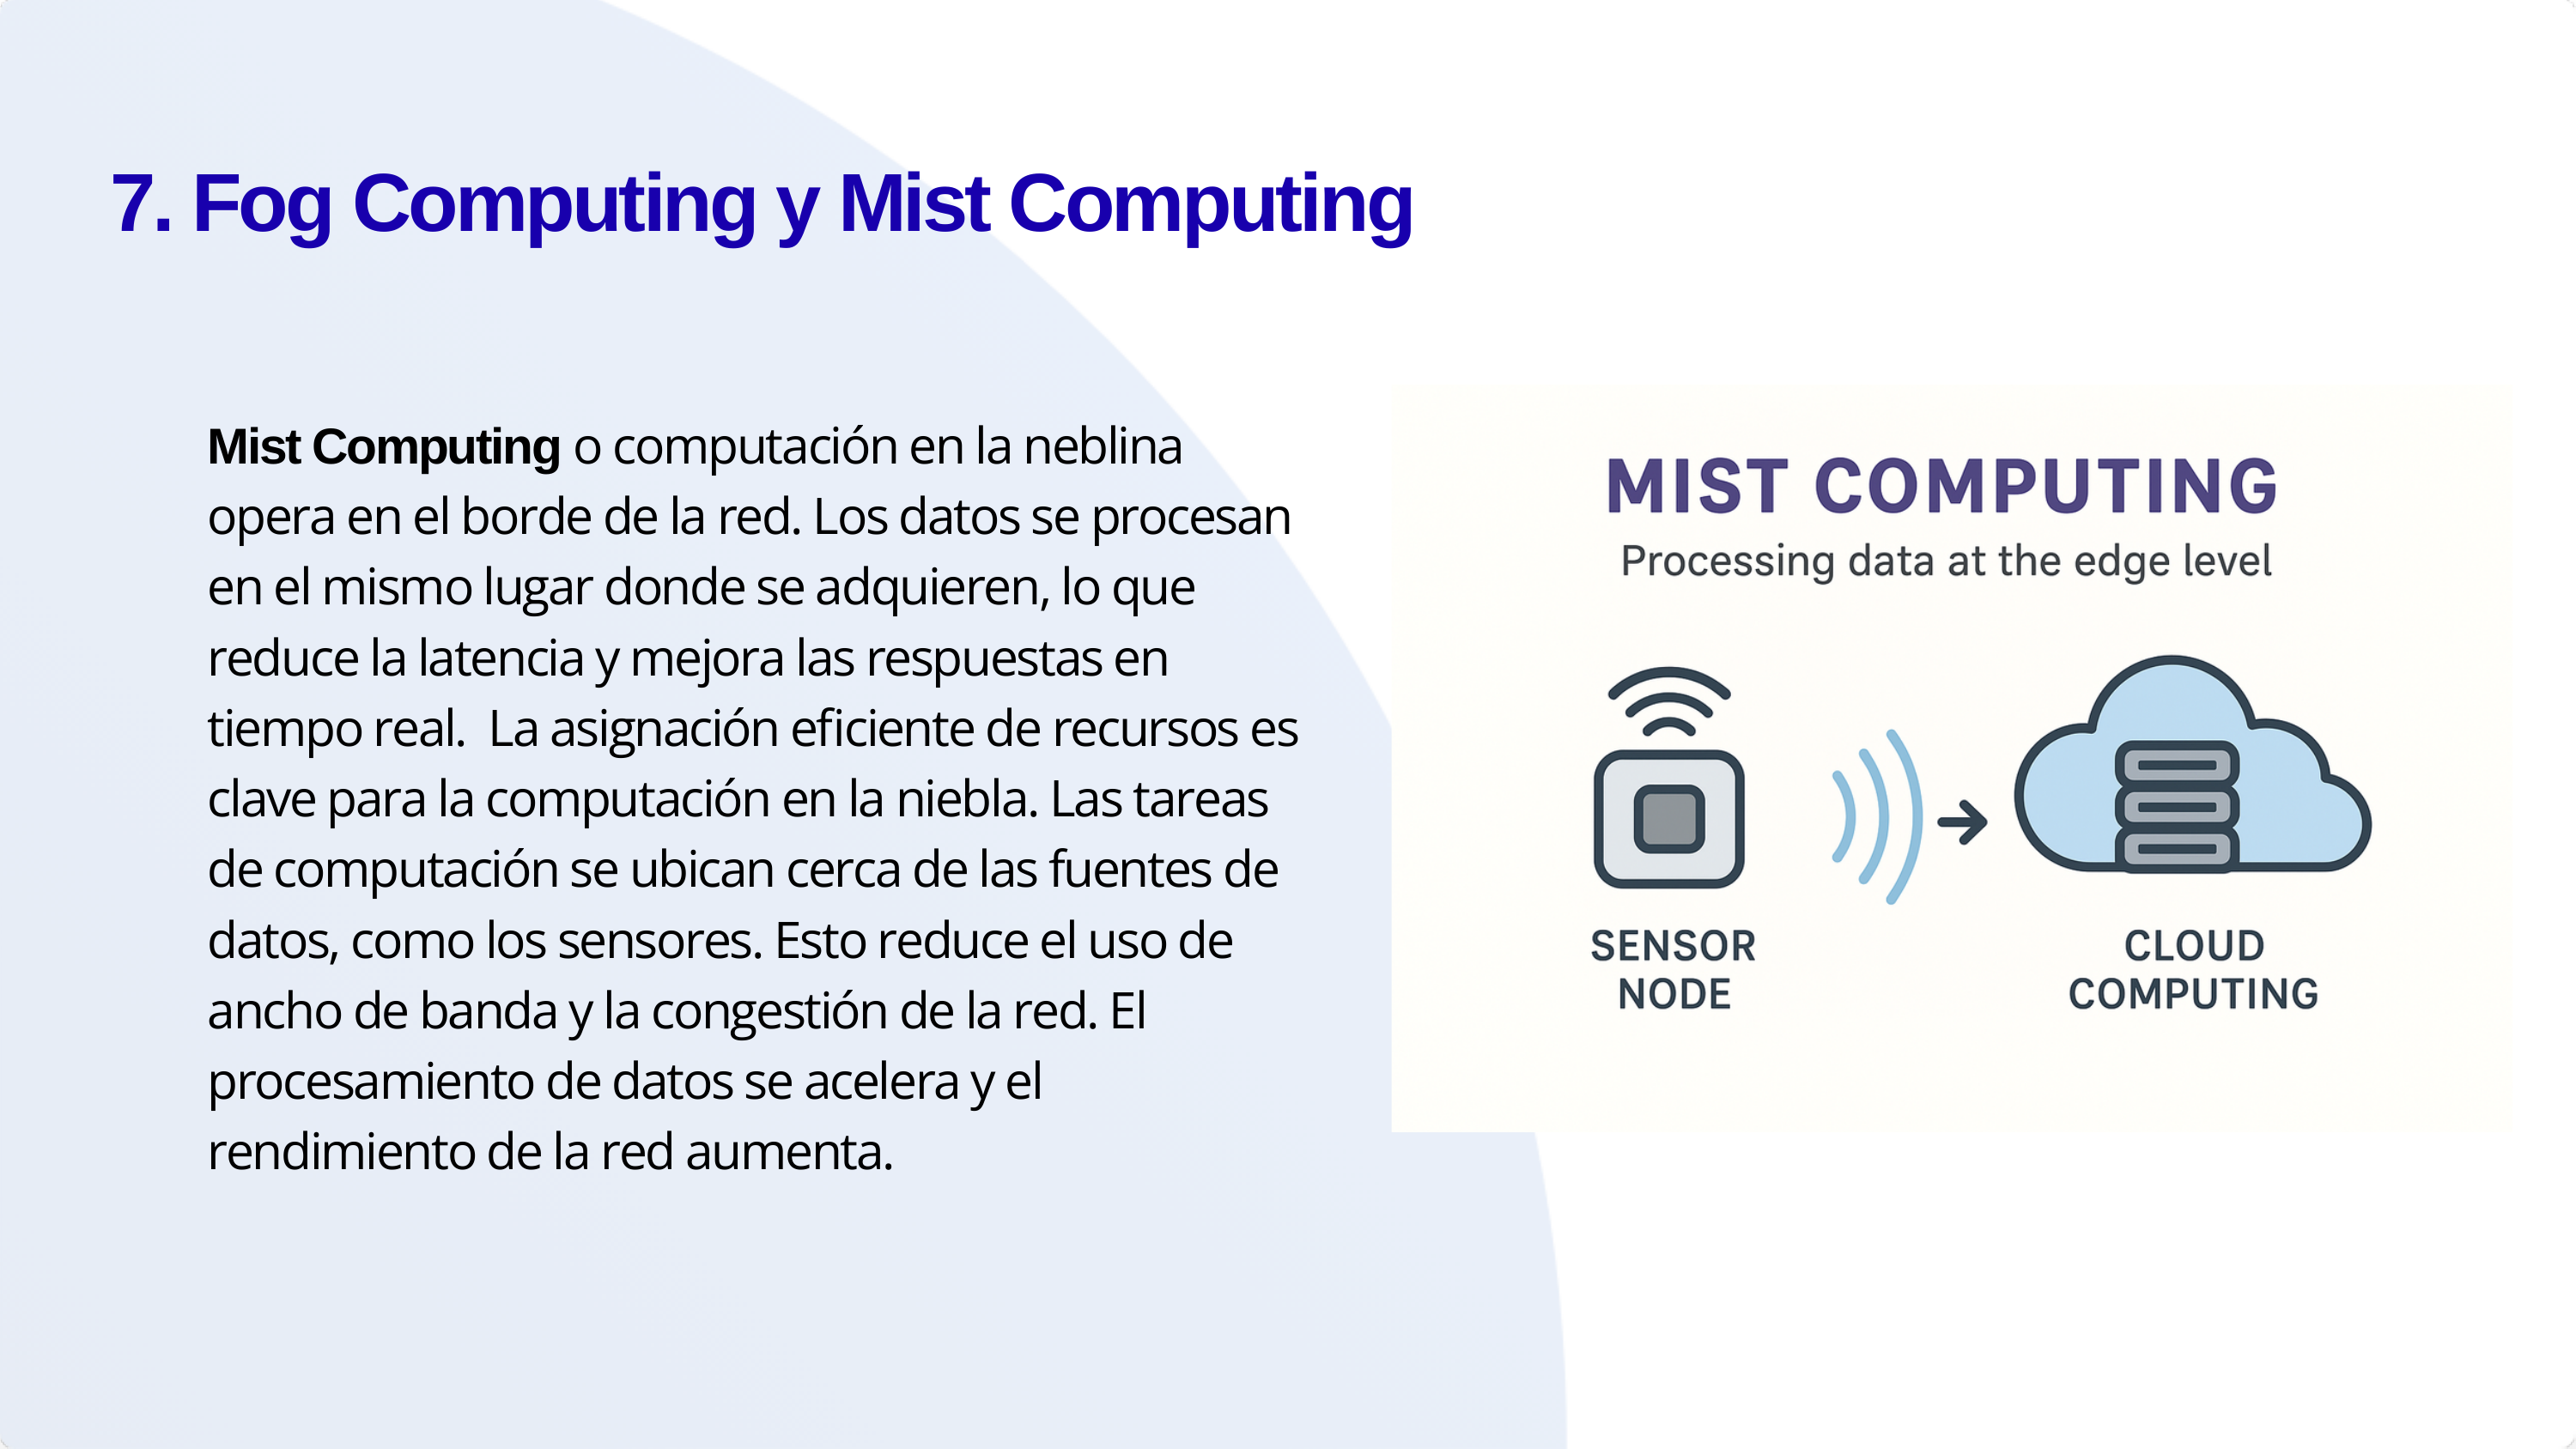

7. Fog Computing y Mist Computing

Mist Computing o computación en la neblina opera en el borde de la red. Los datos se procesan en el mismo lugar donde se adquieren, lo que reduce la latencia y mejora las respuestas en tiempo real.  La asignación eficiente de recursos es clave para la computación en la niebla. Las tareas de computación se ubican cerca de las fuentes de datos, como los sensores. Esto reduce el uso de ancho de banda y la congestión de la red. El procesamiento de datos se acelera y el rendimiento de la red aumenta.